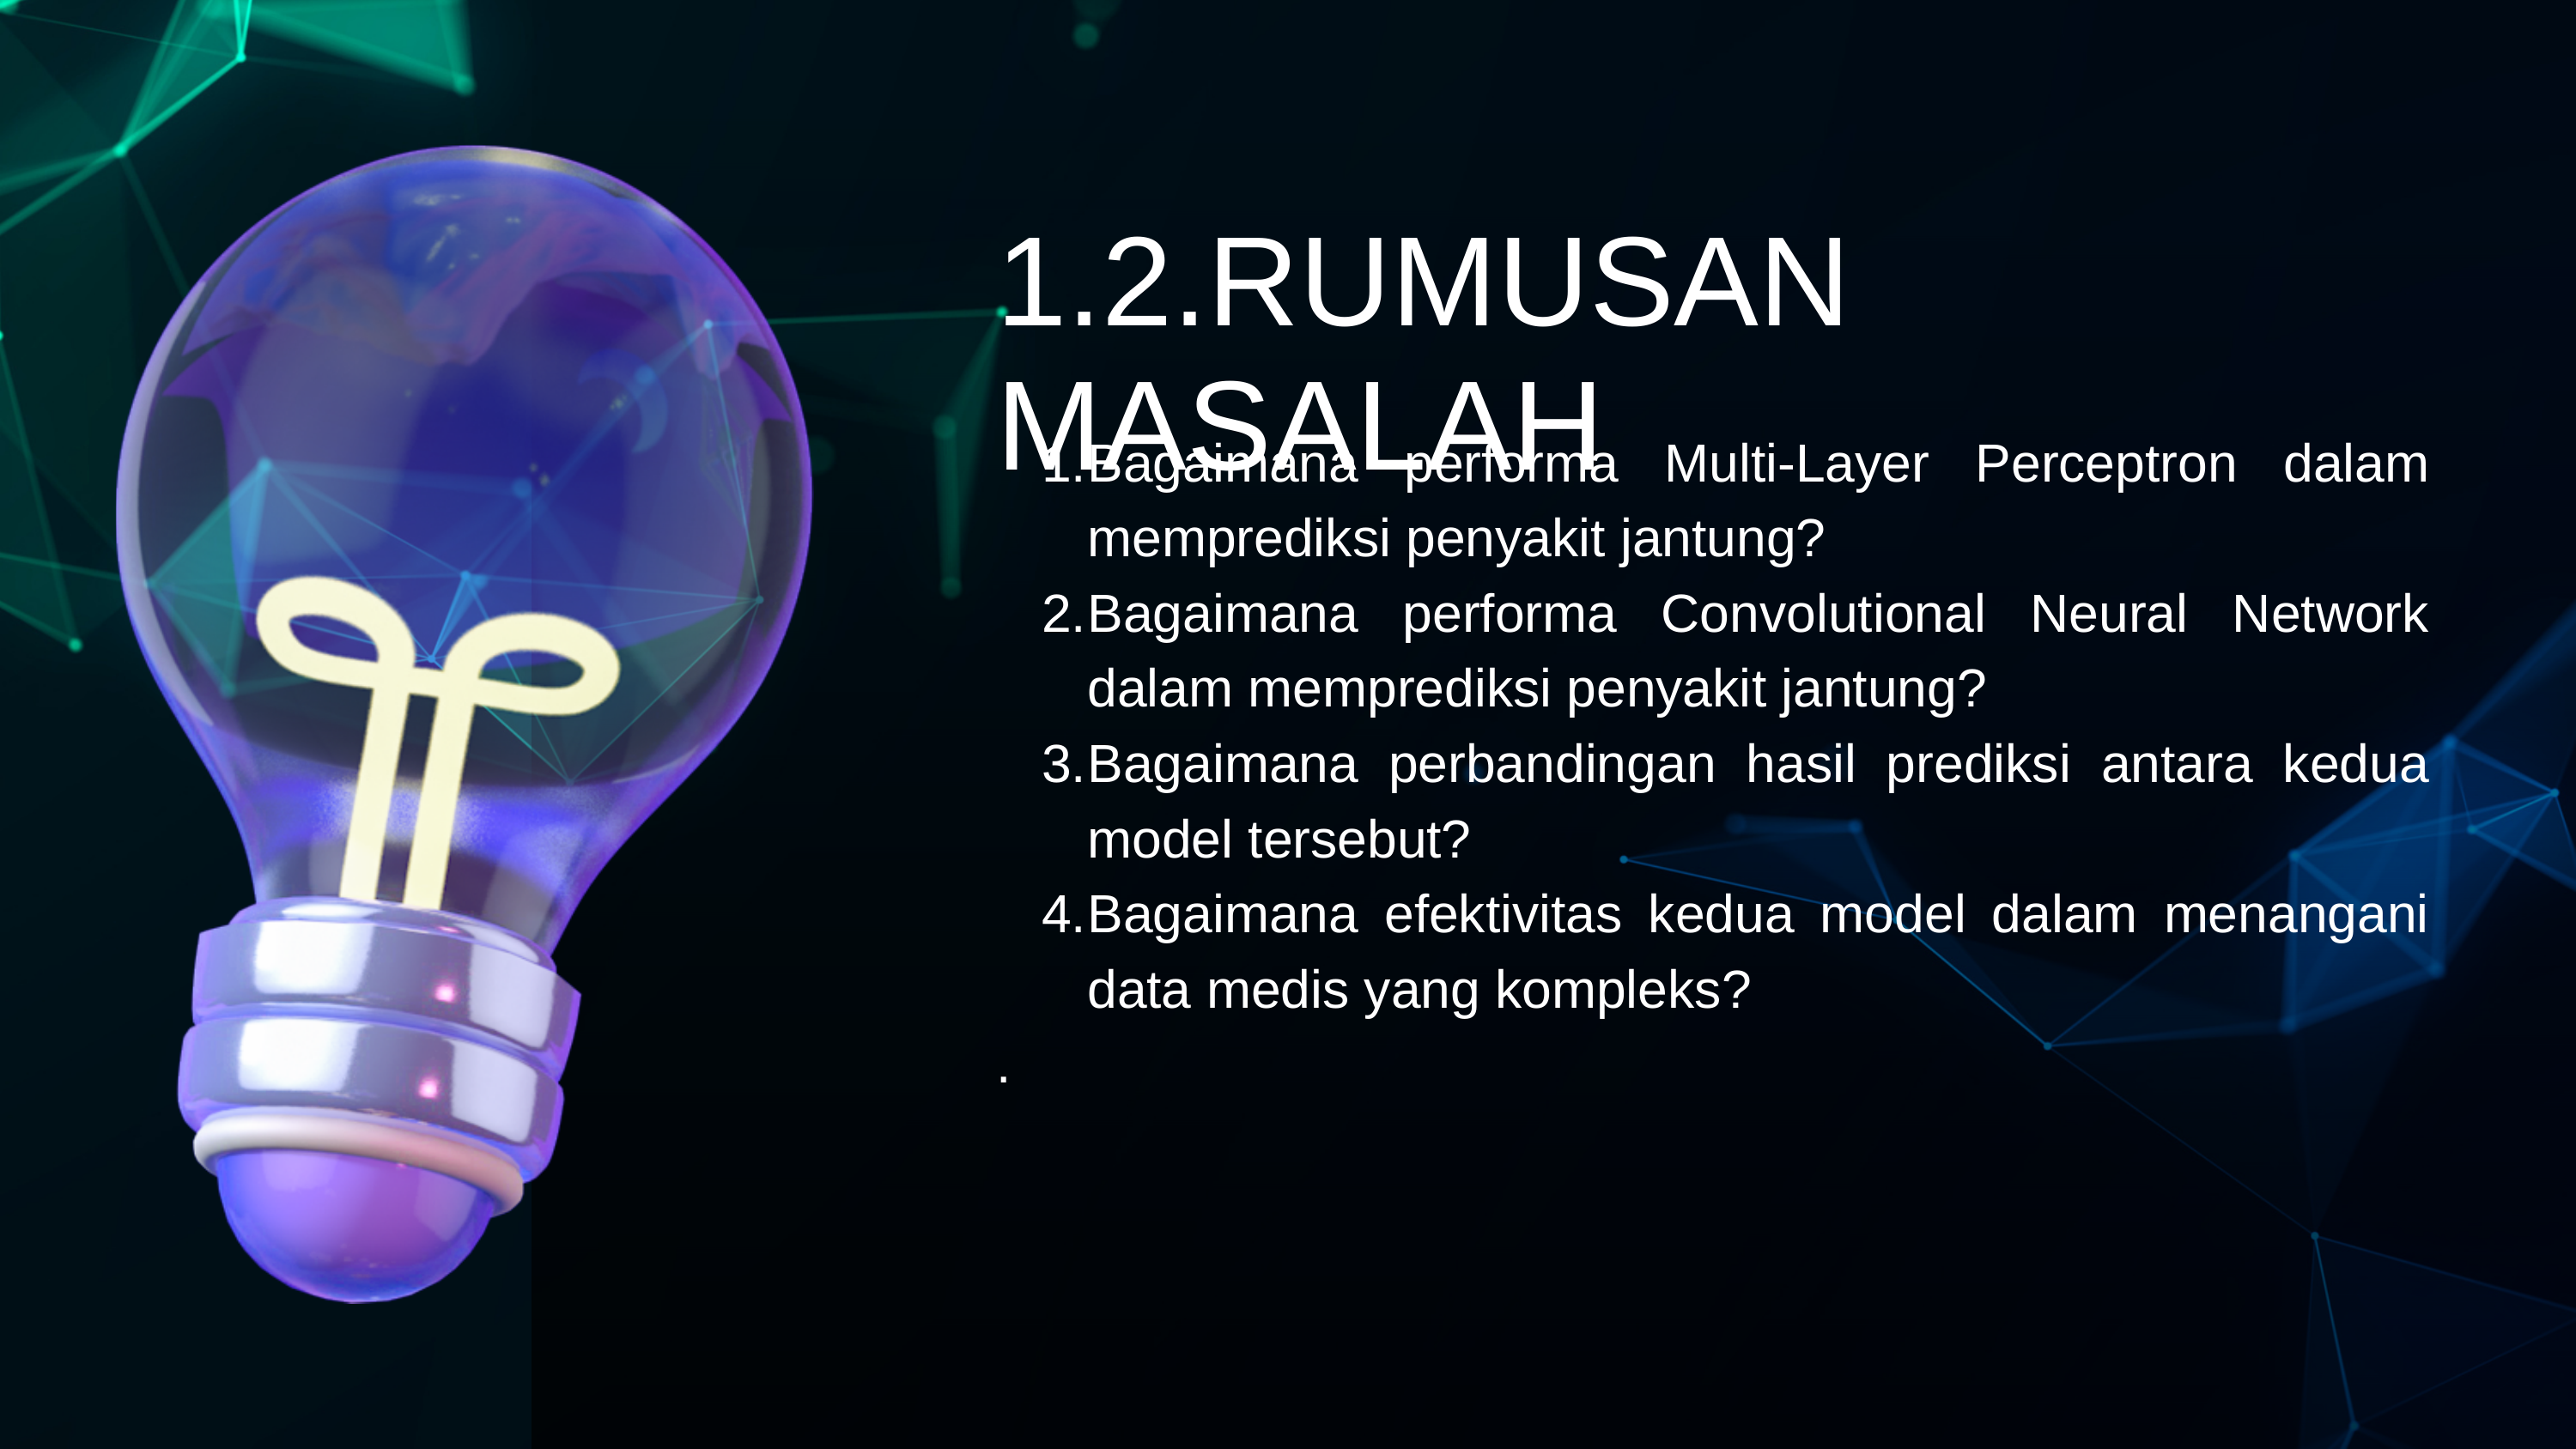

1.2.RUMUSAN MASALAH
Bagaimana performa Multi-Layer Perceptron dalam memprediksi penyakit jantung?
Bagaimana performa Convolutional Neural Network dalam memprediksi penyakit jantung?
Bagaimana perbandingan hasil prediksi antara kedua model tersebut?
Bagaimana efektivitas kedua model dalam menangani data medis yang kompleks?
.